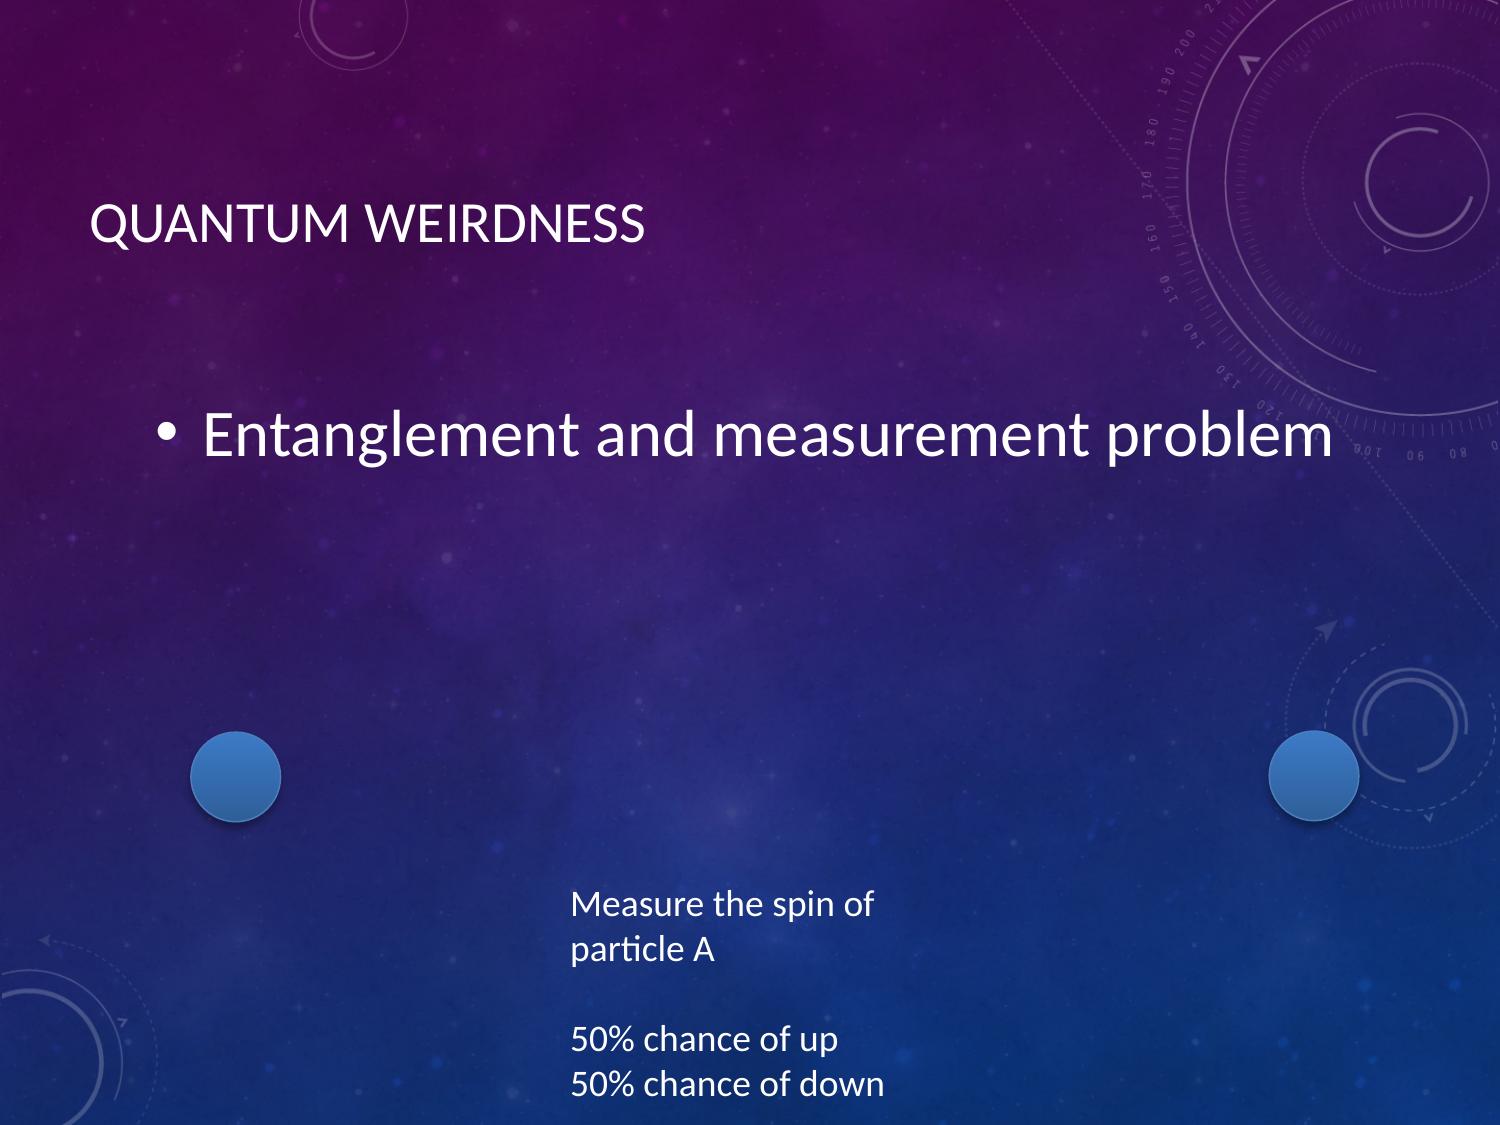

Quantum Weirdness
Entanglement and measurement problem

Measure the spin of particle A

50% chance of up
50% chance of down